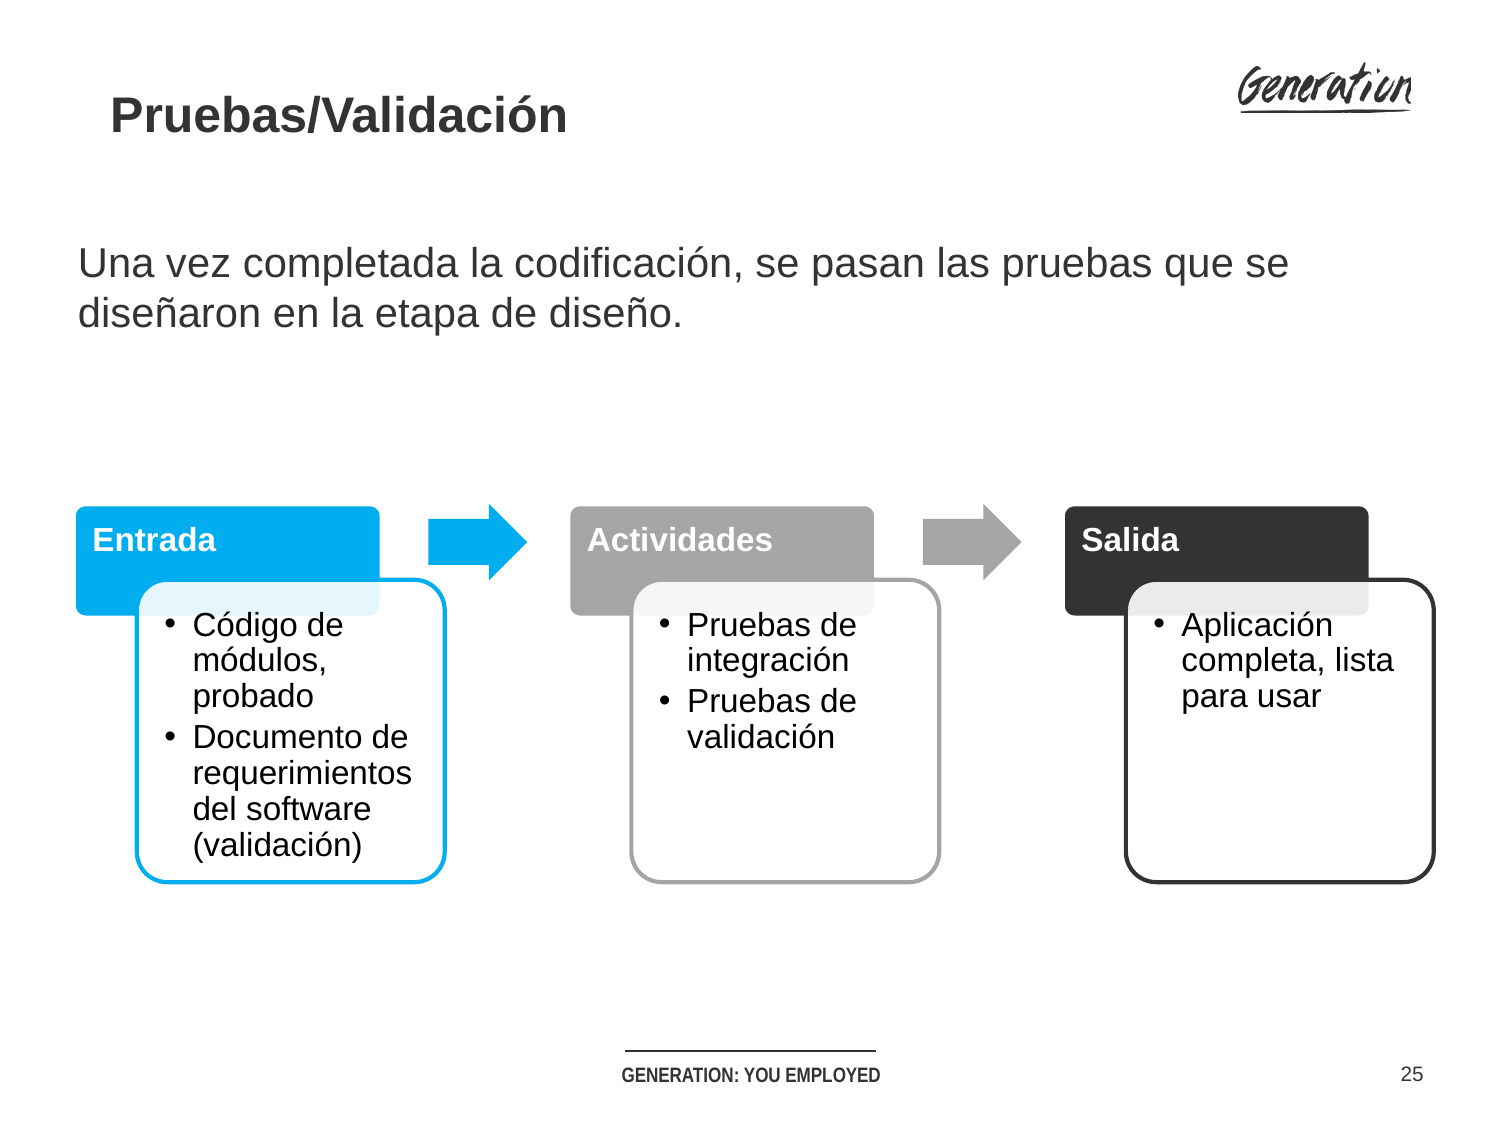

Pruebas/Validación
Una vez completada la codificación, se pasan las pruebas que se diseñaron en la etapa de diseño.

Entrada

Actividades

Salida

Código de módulos, probado
Documento de requerimientos del software (validación)
Pruebas de integración
Pruebas de validación
Aplicación completa, lista para usar